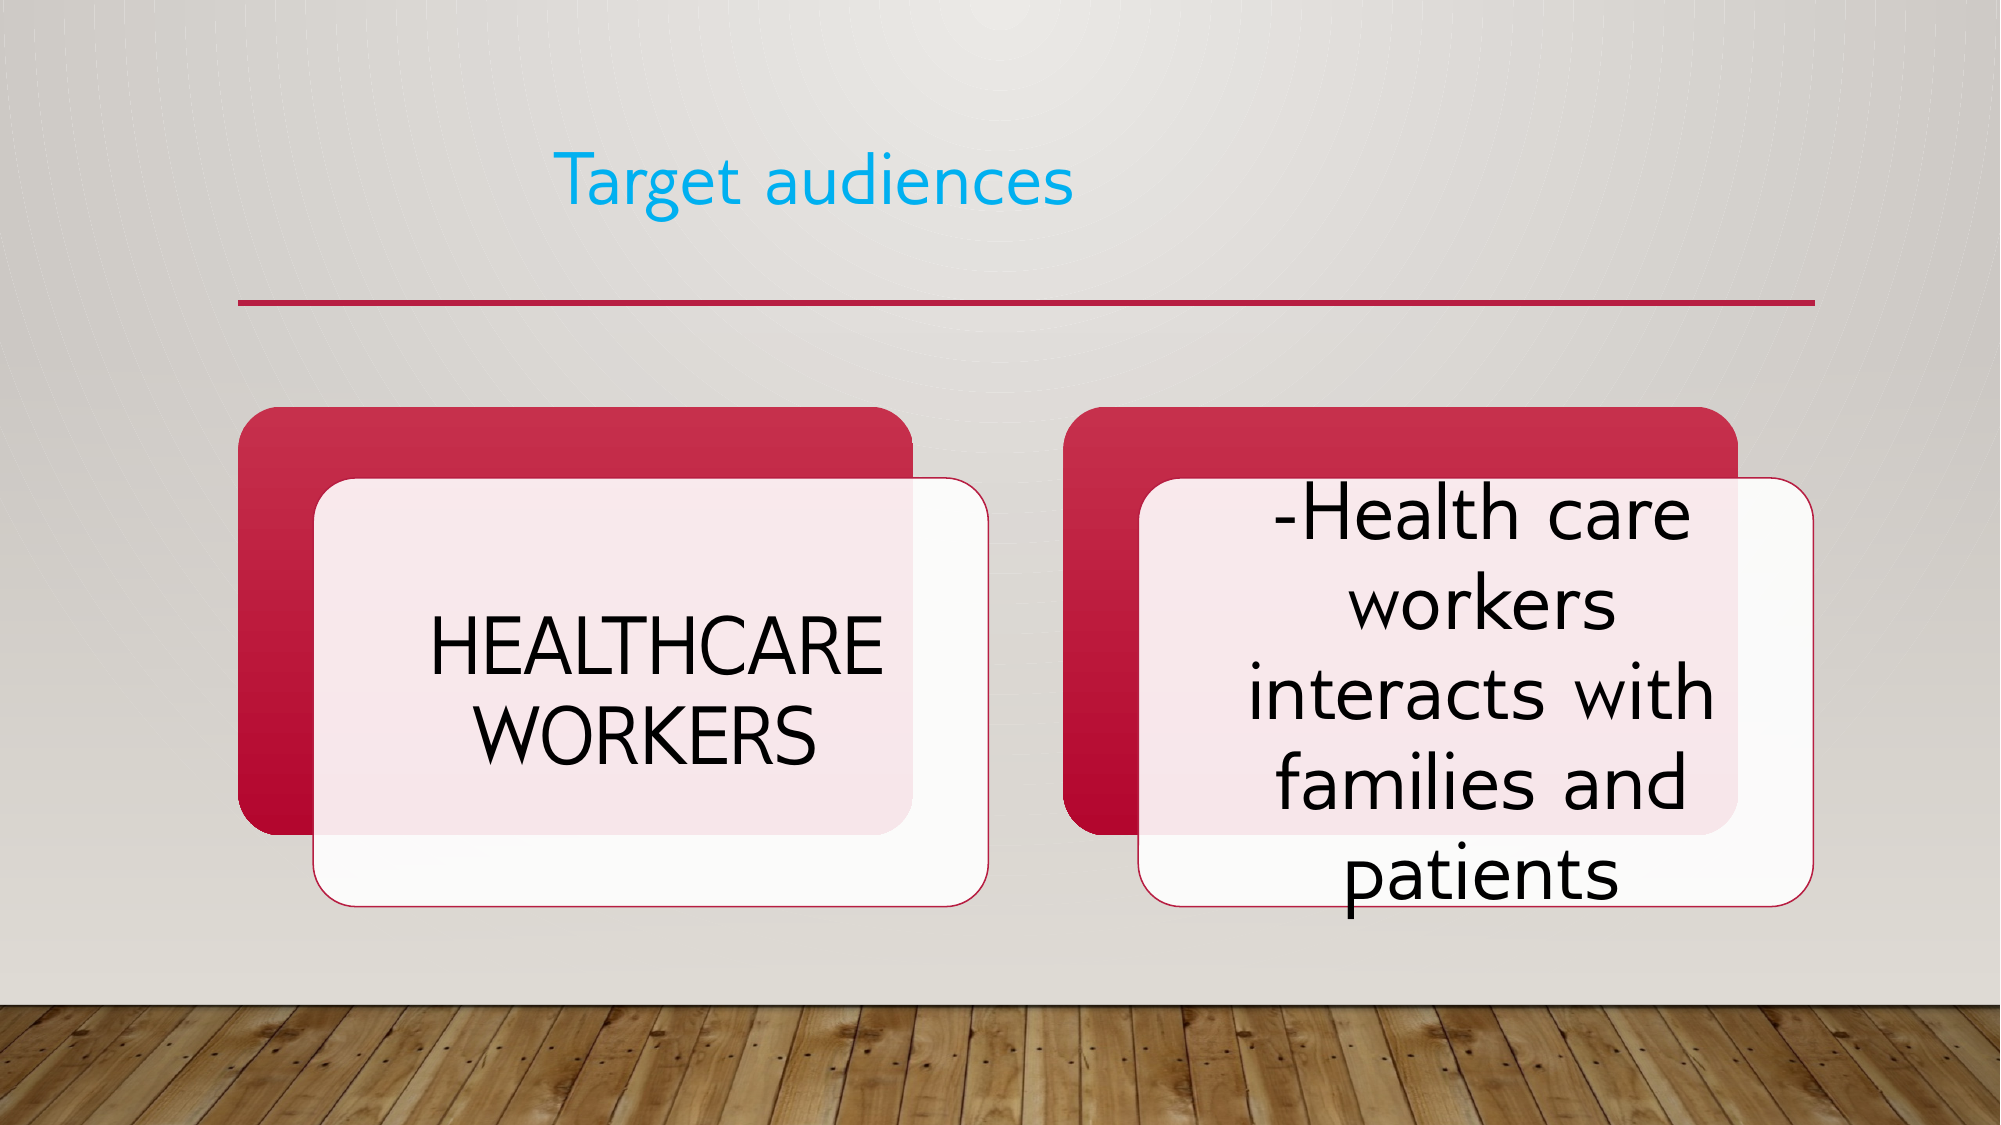

# Target audiences
HEALTHCARE WORKERS
-Health care workers interacts with families and patients